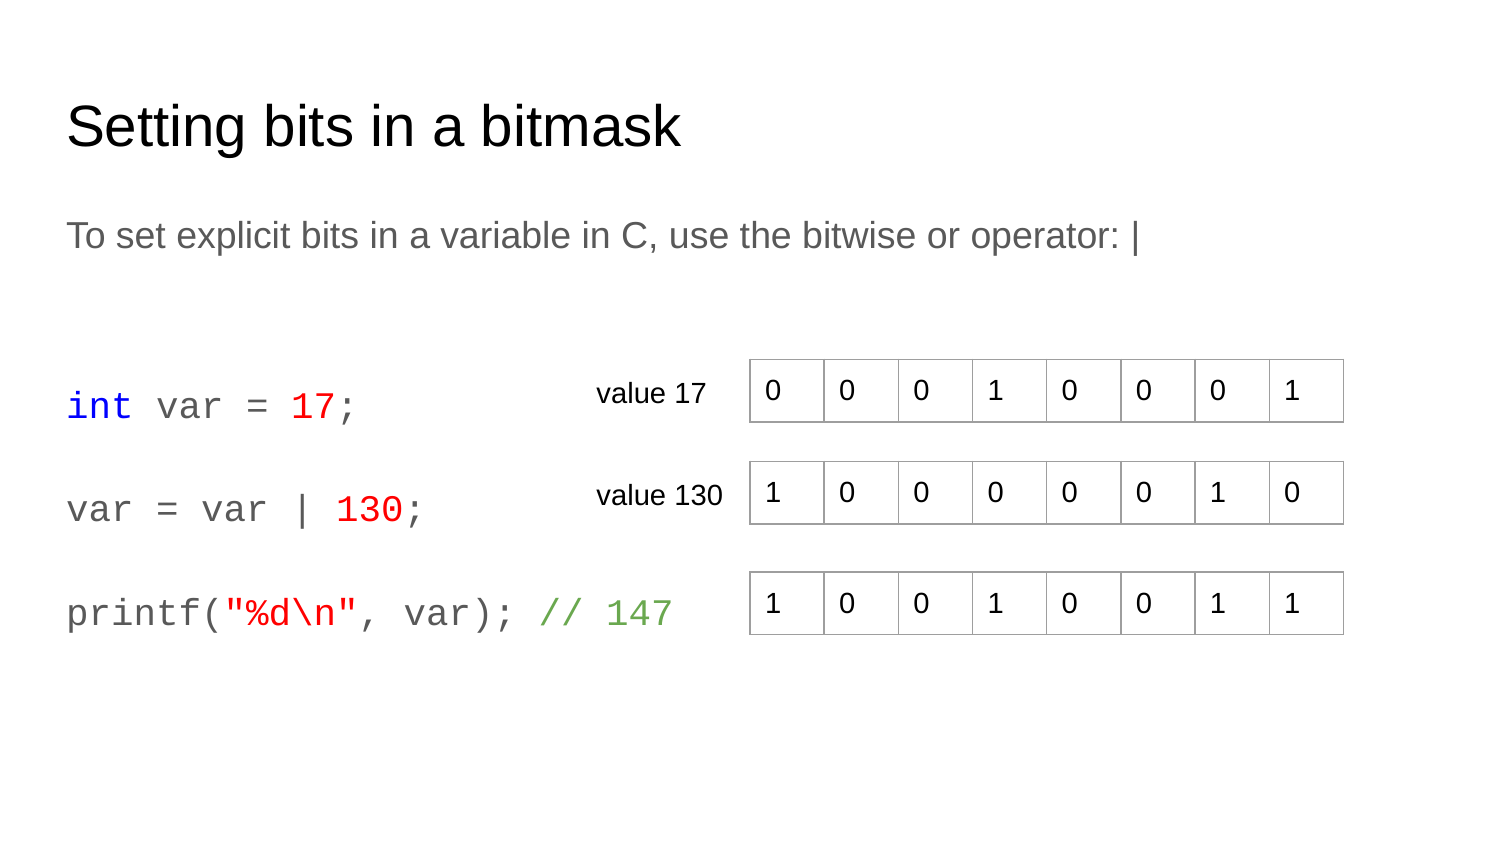

# Setting bits in a bitmask
To set explicit bits in a variable in C, use the bitwise or operator: |

int var = 17;
var = var | 130;
printf("%d\n", var); // 147
value 17
| 0 | 0 | 0 | 1 | 0 | 0 | 0 | 1 |
| --- | --- | --- | --- | --- | --- | --- | --- |
value 130
| 1 | 0 | 0 | 0 | 0 | 0 | 1 | 0 |
| --- | --- | --- | --- | --- | --- | --- | --- |
| 1 | 0 | 0 | 1 | 0 | 0 | 1 | 1 |
| --- | --- | --- | --- | --- | --- | --- | --- |